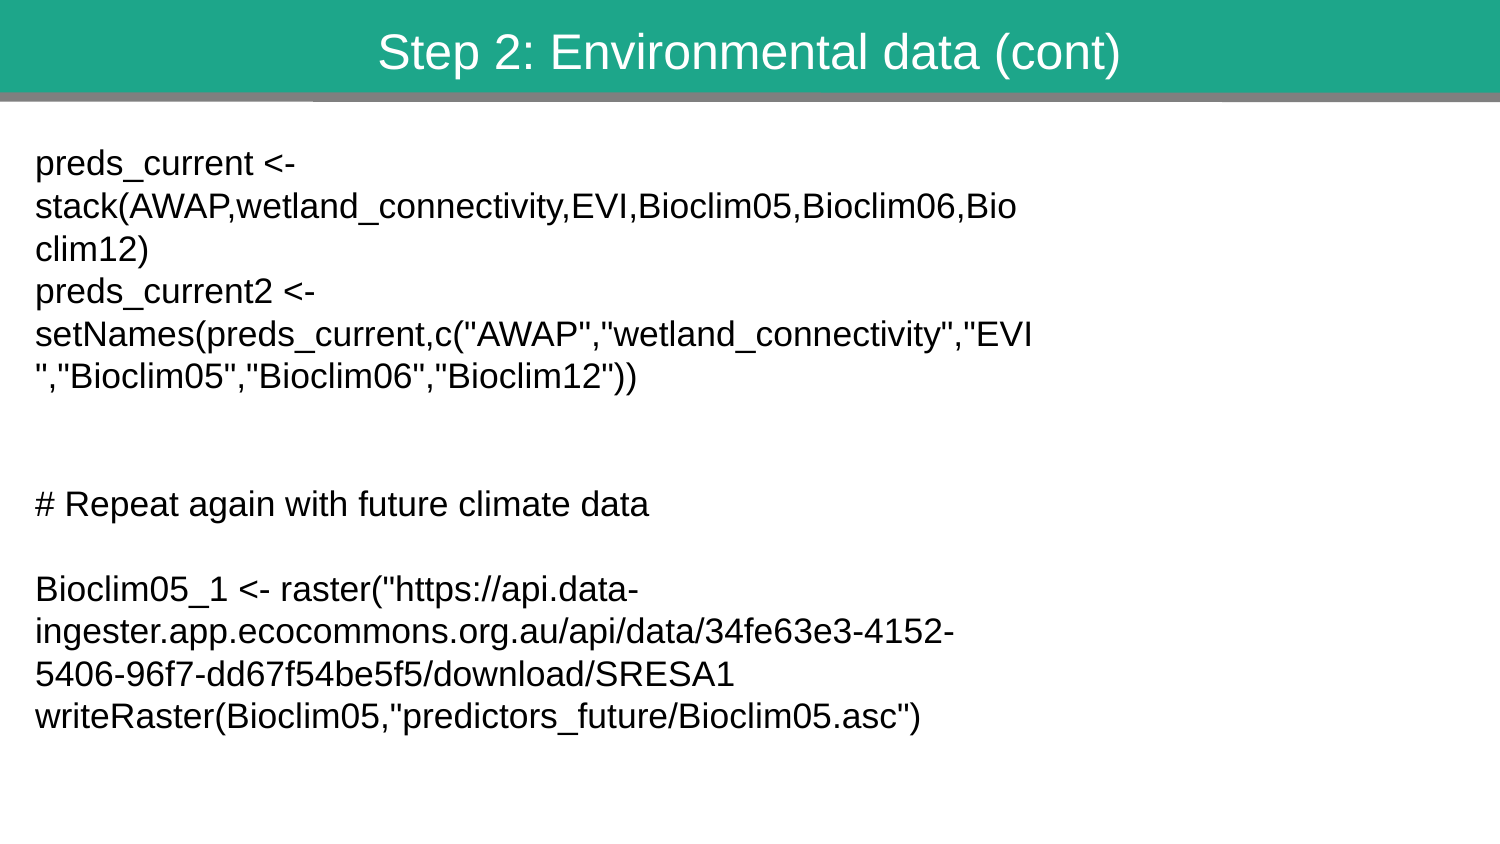

Step 2: Environmental data (cont)
preds_current <- stack(AWAP,wetland_connectivity,EVI,Bioclim05,Bioclim06,Bioclim12)
preds_current2 <- setNames(preds_current,c("AWAP","wetland_connectivity","EVI","Bioclim05","Bioclim06","Bioclim12"))

# Repeat again with future climate data

Bioclim05_1 <- raster("https://api.data-ingester.app.ecocommons.org.au/api/data/34fe63e3-4152-5406-96f7-dd67f54be5f5/download/SRESA1
writeRaster(Bioclim05,"predictors_future/Bioclim05.asc")